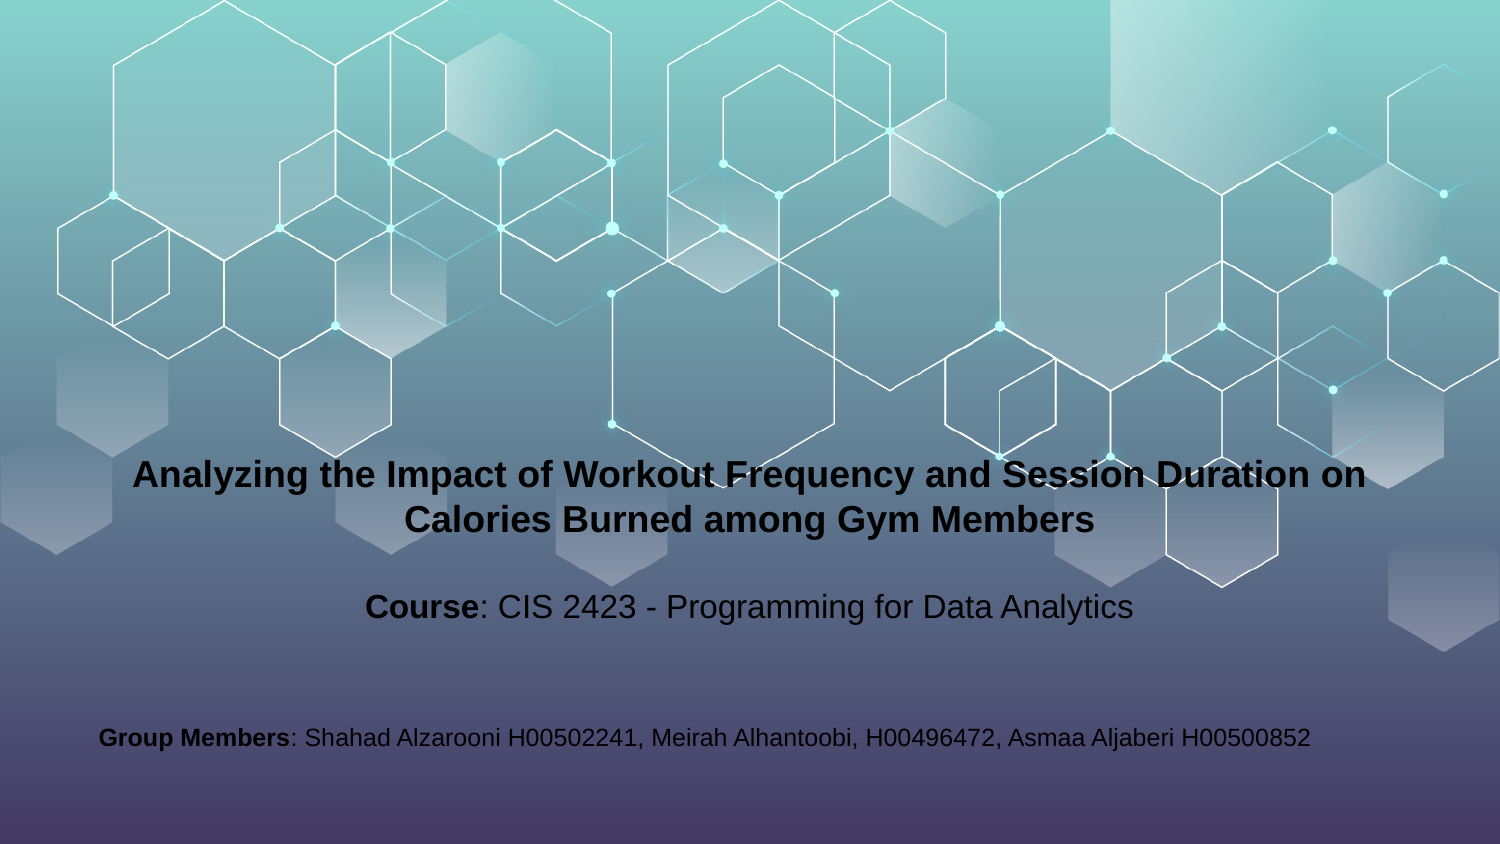

# Analyzing the Impact of Workout Frequency and Session Duration on Calories Burned among Gym Members Course: CIS 2423 - Programming for Data Analytics
Group Members: Shahad Alzarooni H00502241, Meirah Alhantoobi, H00496472, Asmaa Aljaberi H00500852